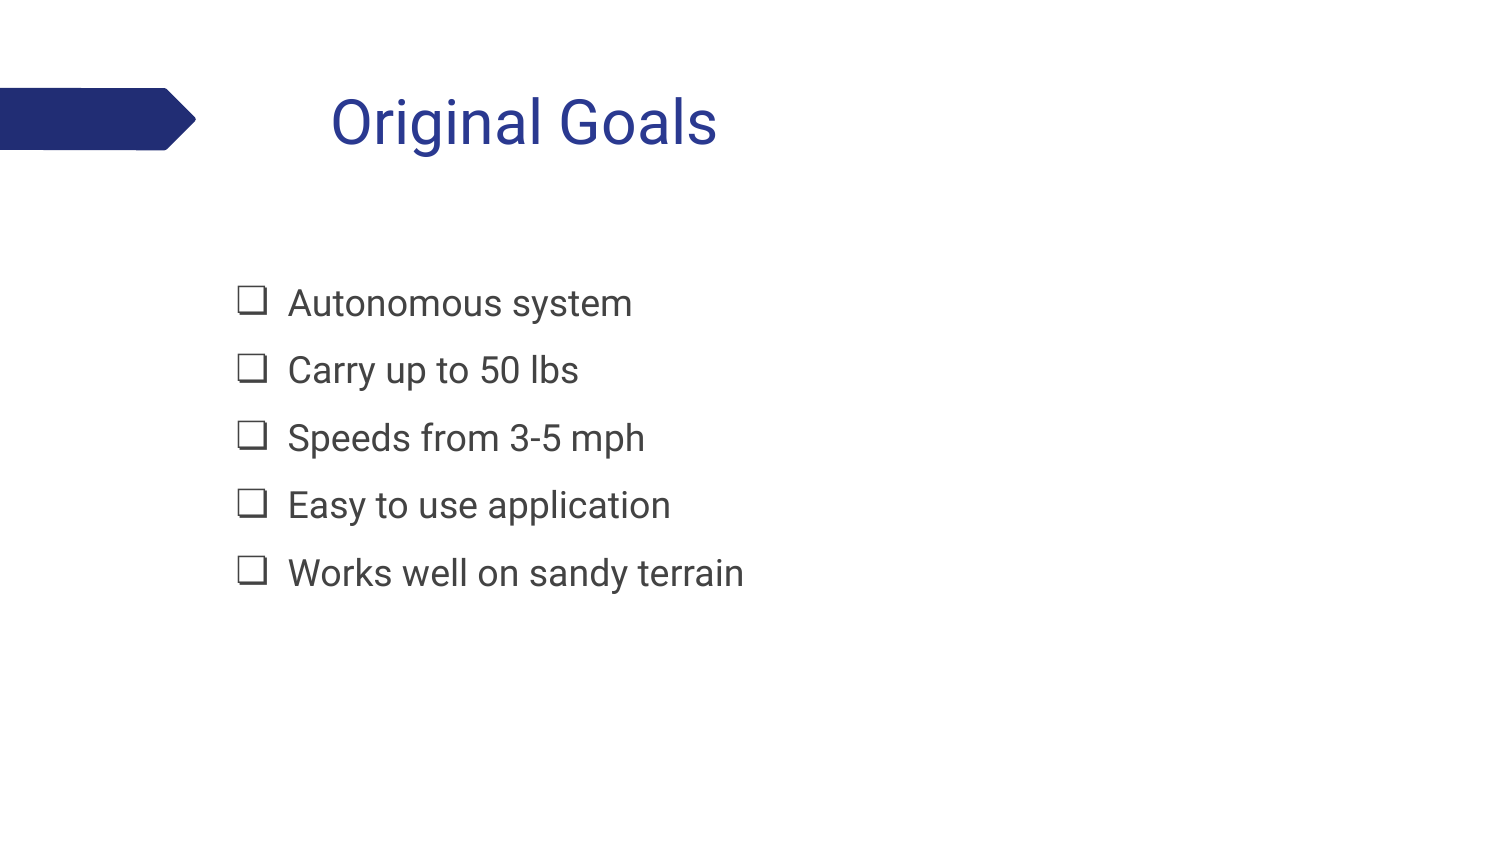

# Original Goals
Autonomous system
Carry up to 50 lbs
Speeds from 3-5 mph
Easy to use application
Works well on sandy terrain